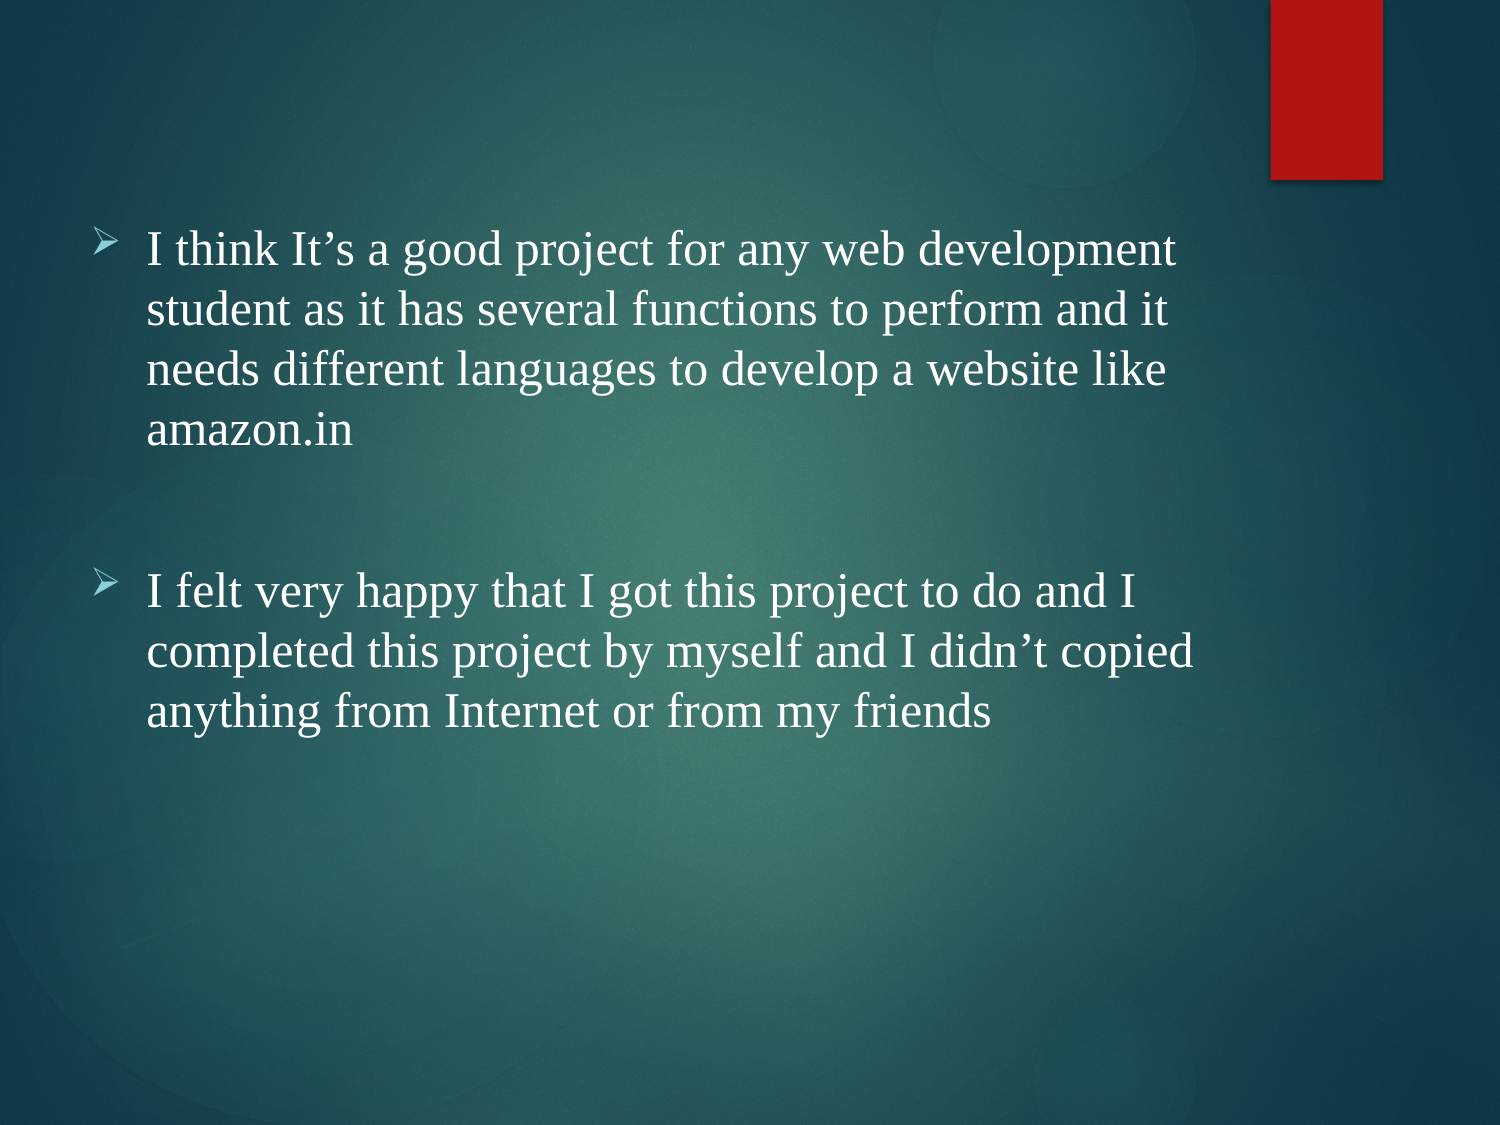

I think It’s a good project for any web development student as it has several functions to perform and it needs different languages to develop a website like amazon.in

I felt very happy that I got this project to do and I completed this project by myself and I didn’t copied anything from Internet or from my friends